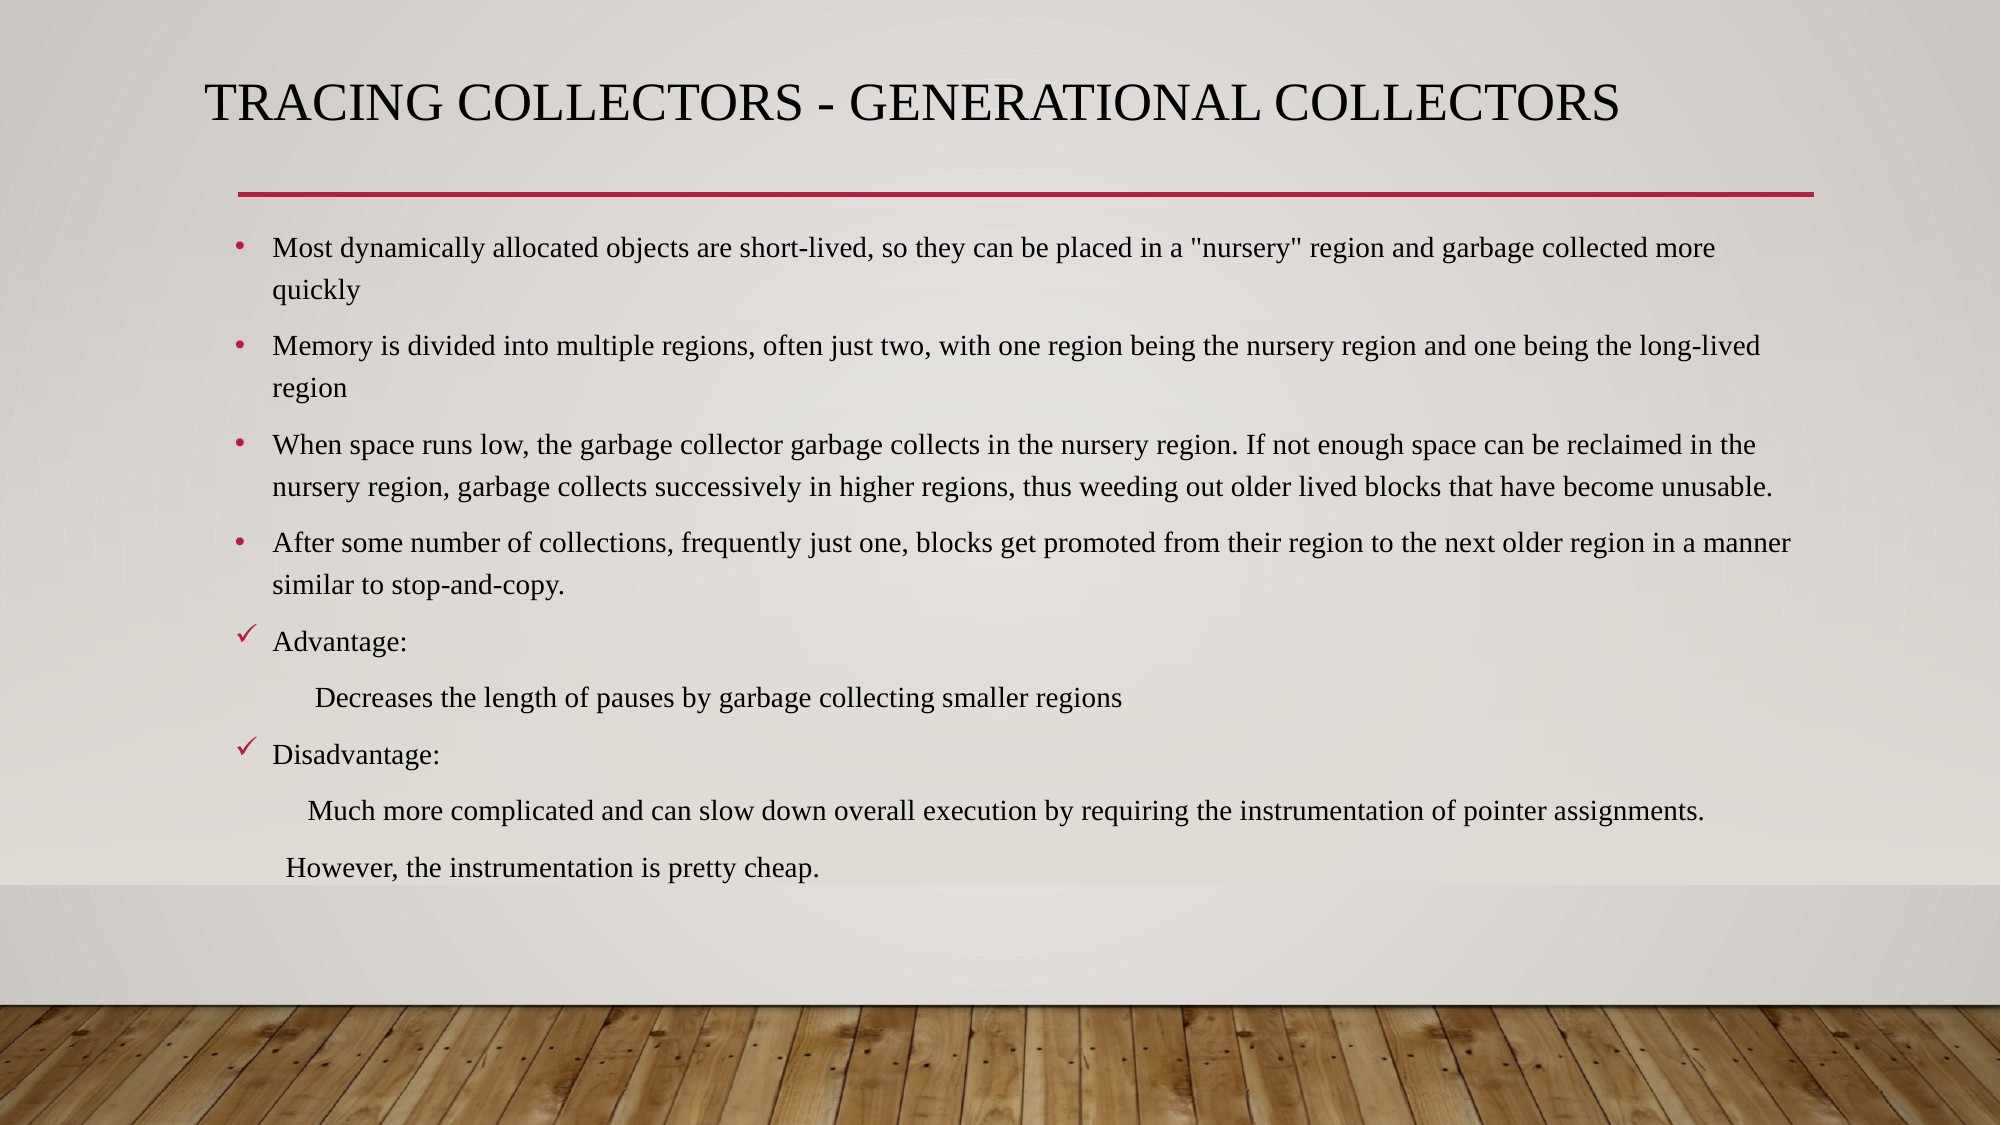

# Tracing Collectors - Generational Collectors
Most dynamically allocated objects are short-lived, so they can be placed in a "nursery" region and garbage collected more quickly
Memory is divided into multiple regions, often just two, with one region being the nursery region and one being the long-lived region
When space runs low, the garbage collector garbage collects in the nursery region. If not enough space can be reclaimed in the nursery region, garbage collects successively in higher regions, thus weeding out older lived blocks that have become unusable.
After some number of collections, frequently just one, blocks get promoted from their region to the next older region in a manner similar to stop-and-copy.
Advantage:
           Decreases the length of pauses by garbage collecting smaller regions
Disadvantage:
          Much more complicated and can slow down overall execution by requiring the instrumentation of pointer assignments.
       However, the instrumentation is pretty cheap.